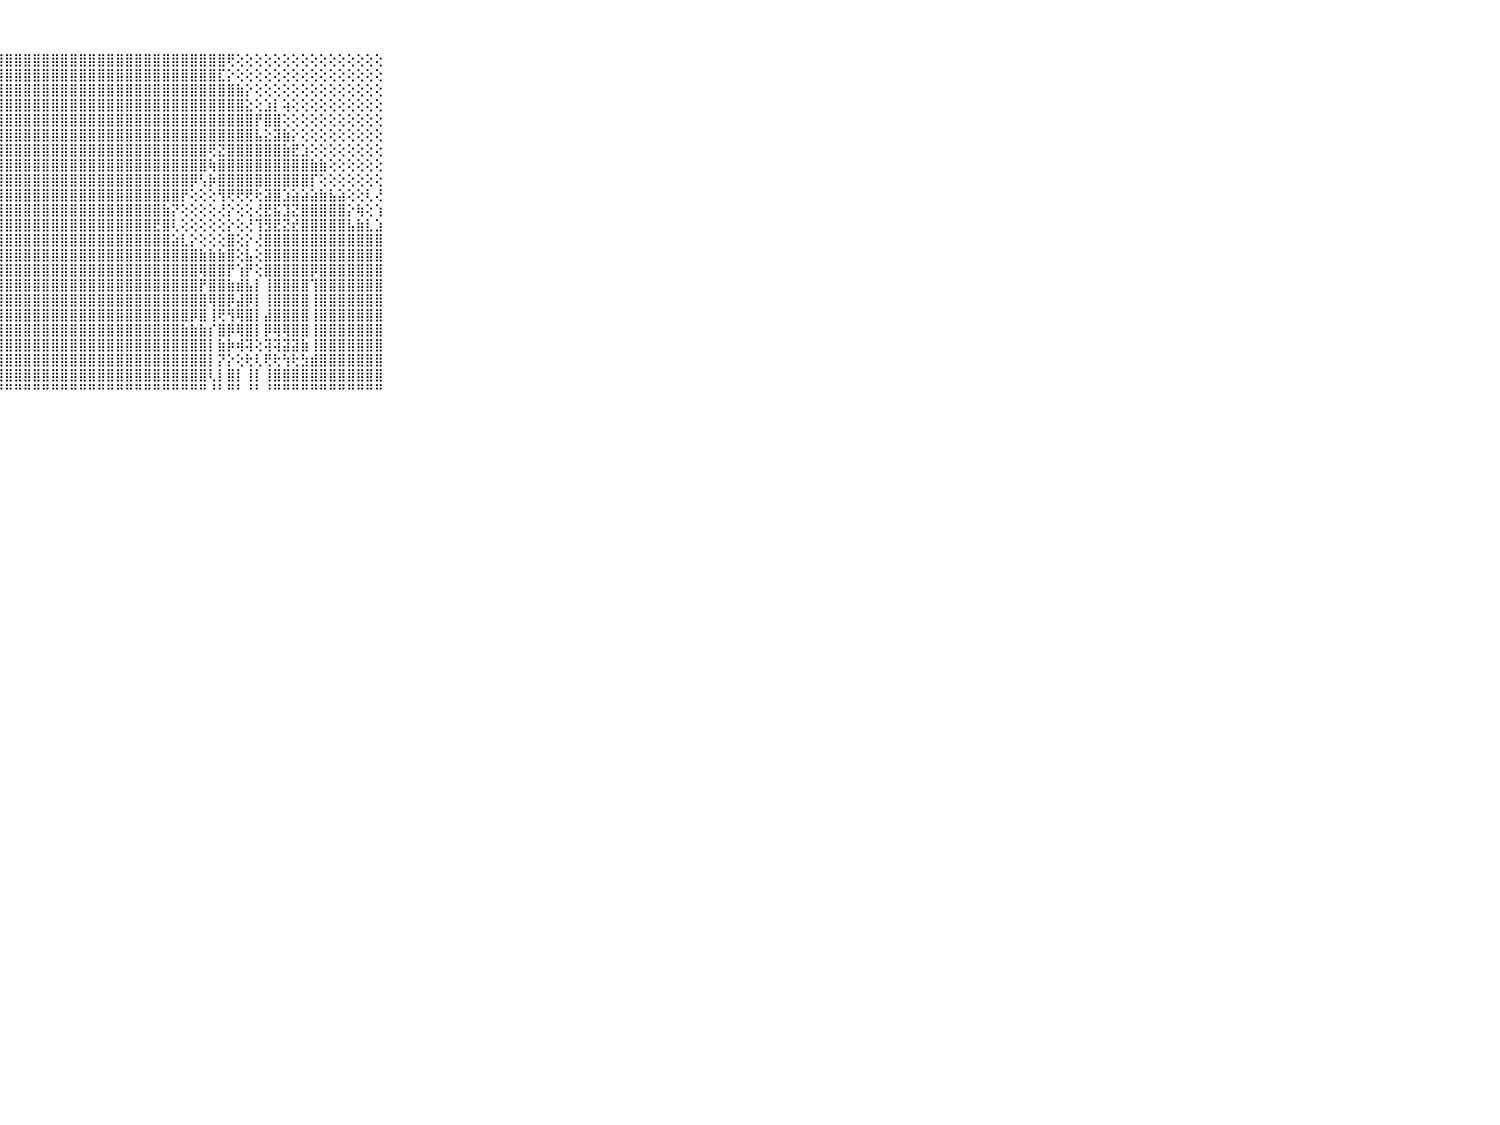

⠀⠀⠀⠀⠀⠀⠀⠀⠀⠀⠀⣿⣿⣿⣿⣿⣿⣿⣿⣿⣿⣿⣿⣿⣿⣿⣿⣿⣿⣿⣿⣿⣿⣿⣿⣿⣿⣿⣿⣿⣿⣿⣿⣿⣿⣿⣿⣿⣿⣿⣿⣿⢟⢕⢕⢕⢕⢕⢕⢕⢕⢕⢕⢕⢕⢕⢕⢕⢕⠀⠀⠀⠀⠀⠀⠀⠀⠀⠀⠀⠀
⠀⠀⠀⠀⠀⠀⠀⠀⠀⠀⠀⣿⣿⣿⣿⣿⣿⣿⣿⣿⣿⣿⣿⣿⣿⣿⣿⣿⣿⣿⣿⣿⣿⣿⣿⣿⣿⣿⣿⣿⣿⣿⣿⣿⣿⣿⣿⣿⣿⣿⣿⣏⡕⢕⢕⢕⢕⢕⢕⢕⢕⢕⢕⢕⢕⢕⢕⢕⢕⠀⠀⠀⠀⠀⠀⠀⠀⠀⠀⠀⠀
⠀⠀⠀⠀⠀⠀⠀⠀⠀⠀⠀⣿⣿⣿⣿⣿⣿⣿⣿⣿⣿⣿⣿⣿⣿⣿⣿⣿⣿⣿⣿⣿⣿⣿⣿⣿⣿⣿⣿⣿⣿⣿⣿⣿⣿⣿⣿⣿⣿⣿⣿⣿⣿⣷⡕⢕⢕⢕⢕⢕⢕⢕⢕⢕⢕⢕⢕⢕⢕⠀⠀⠀⠀⠀⠀⠀⠀⠀⠀⠀⠀
⠀⠀⠀⠀⠀⠀⠀⠀⠀⠀⠀⣿⣿⣿⣿⣿⣿⣿⣿⣿⣿⣿⣿⣿⣿⣿⣿⣿⣿⣿⣿⣿⣿⣿⣿⣿⣿⣿⣿⣿⣿⣿⣿⣿⣿⣿⣿⣿⣿⣿⣿⣿⣿⣿⣕⢕⣱⡇⢵⢕⢕⢕⢕⢕⢕⢕⢕⢕⢕⠀⠀⠀⠀⠀⠀⠀⠀⠀⠀⠀⠀
⠀⠀⠀⠀⠀⠀⠀⠀⠀⠀⠀⣿⣿⣿⣿⣿⣿⣿⣿⣿⣿⣿⣿⣿⣿⣿⣿⣿⣿⣿⣿⣿⣿⣿⣿⣿⣿⣿⣿⣿⣿⣿⣿⣿⣿⣿⣿⣿⣿⣿⣿⣿⣿⣿⣿⡟⣿⣿⢕⢕⢕⢕⢕⢕⢕⢕⢕⢕⢕⠀⠀⠀⠀⠀⠀⠀⠀⠀⠀⠀⠀
⠀⠀⠀⠀⠀⠀⠀⠀⠀⠀⠀⣿⣿⣿⣿⣿⣿⣿⣿⣿⣿⣿⣿⣿⣿⣿⣿⣿⣿⣿⣿⣿⣿⣿⣿⣿⣿⣿⣿⣿⣿⣿⣿⣿⣿⣿⣿⣿⣿⣿⣿⣿⣿⣿⣿⣧⣕⣽⣷⡕⢕⢕⢕⢕⢕⢕⢕⢕⢕⠀⠀⠀⠀⠀⠀⠀⠀⠀⠀⠀⠀
⠀⠀⠀⠀⠀⠀⠀⠀⠀⠀⠀⣿⣿⣿⣿⣿⣿⣿⣿⣿⣿⣿⣿⣿⣿⣿⣿⣿⣿⣿⣿⣿⣿⣿⣿⣿⣿⣿⣿⣿⣿⣿⣿⣿⣿⣿⣿⣿⣿⣿⢟⣝⣿⣿⣿⣿⣿⣿⣷⣟⣱⢕⢕⢕⢕⢕⢕⢕⢕⠀⠀⠀⠀⠀⠀⠀⠀⠀⠀⠀⠀
⠀⠀⠀⠀⠀⠀⠀⠀⠀⠀⠀⣿⣿⣿⣿⣿⣿⣿⣿⣿⣿⣿⣿⣿⣿⣿⣿⣿⣿⣿⣿⣿⣿⣿⣿⣿⣿⣿⣿⣿⣿⣿⣿⣿⣿⣿⣿⣿⣿⣿⢷⣿⣿⣿⣿⣿⣿⣿⣿⣿⣿⣷⣷⢕⢕⢕⢕⢕⢕⠀⠀⠀⠀⠀⠀⠀⠀⠀⠀⠀⠀
⠀⠀⠀⠀⠀⠀⠀⠀⠀⠀⠀⣿⣿⣿⣿⣿⣿⣿⣿⣿⣿⣿⣿⣿⣿⣿⣿⣿⣿⣿⣿⣿⣿⣿⣿⣿⣿⣿⣿⣿⣿⣿⣿⣿⣿⣿⣿⣿⡿⢣⡷⣿⣿⣿⣿⣿⣿⣿⣿⣿⣿⡏⢕⢕⢕⢕⢕⢕⢕⠀⠀⠀⠀⠀⠀⠀⠀⠀⠀⠀⠀
⠀⠀⠀⠀⠀⠀⠀⠀⠀⠀⠀⣿⣿⣿⣿⣿⣿⣿⣿⣿⣿⣿⣿⣿⣿⣿⣿⣿⣿⣿⣿⣿⣿⣿⣿⣿⣿⣿⣿⣿⣿⣿⣿⣿⣿⣿⣿⡟⢕⢕⢕⢻⢟⢟⢟⢗⣽⣿⣱⣵⣵⣵⣷⣧⣵⢕⢕⢇⢜⠀⠀⠀⠀⠀⠀⠀⠀⠀⠀⠀⠀
⠀⠀⠀⠀⠀⠀⠀⠀⠀⠀⠀⣿⣿⣿⣿⣿⣿⣿⣿⣿⣿⣿⣿⡫⢝⣿⣿⣿⣿⣿⣿⣿⣿⣿⣿⣿⣿⣿⣿⣿⣿⣿⣿⣿⣿⣷⡝⢕⢕⢕⢕⢜⡕⢕⢕⢜⣟⣯⣹⣝⣿⣿⣿⣿⣿⡕⢷⢕⢱⠀⠀⠀⠀⠀⠀⠀⠀⠀⠀⠀⠀
⠀⠀⠀⠀⠀⠀⠀⠀⠀⠀⠀⣿⣿⣿⣿⣿⣿⣿⣿⣿⣿⣿⣿⡇⢕⢫⣿⣿⣿⣿⣿⣿⣿⣿⣿⣿⣿⣿⣿⣿⣿⣿⣿⣿⣟⣿⢇⢕⢕⢕⢕⢕⡕⢕⢜⢹⣻⣟⣝⣞⣿⣿⣿⣿⣿⣧⣷⣇⣱⠀⠀⠀⠀⠀⠀⠀⠀⠀⠀⠀⠀
⠀⠀⠀⠀⠀⠀⠀⠀⠀⠀⠀⢑⢸⣿⣿⣿⣿⣿⡇⢕⢕⣿⣯⢇⢱⢕⢻⣿⣿⣿⣿⣿⣿⣿⣿⣿⣿⣿⣿⣿⣿⣿⣿⣿⣿⣿⣵⣇⡕⢕⢕⢕⣿⢕⡕⢜⣿⣿⣿⣿⣿⣿⣿⣿⣿⣿⣿⣿⣿⠀⠀⠀⠀⠀⠀⠀⠀⠀⠀⠀⠀
⠀⠀⠀⠀⠀⠀⠀⠀⠀⠀⠀⠑⢹⣿⣿⣿⣿⣿⡗⢕⢕⣿⣿⣷⢕⢕⢸⣿⣿⣿⣿⣿⣿⣿⣿⣿⣿⣿⣿⣿⣿⣿⣿⣿⣿⣿⣿⣿⣿⣷⣷⣷⣿⢕⣧⢕⣿⣿⣿⣿⣿⣿⣿⣿⣿⣿⣿⣿⣿⠀⠀⠀⠀⠀⠀⠀⠀⠀⠀⠀⠀
⠀⠀⠀⠀⠀⠀⠀⠀⠀⠀⠀⠐⢸⣿⣿⣿⣿⣿⡇⢕⢕⣿⣿⣿⡷⢕⢸⣿⣿⣿⣿⣿⣿⣿⣿⣿⣿⣿⣿⣿⣿⣿⣿⣿⣿⣿⣿⣿⣿⢿⣿⣿⡟⢱⡟⢕⣿⣿⣿⣿⣿⡿⣿⣿⣿⣿⣿⣿⣿⠀⠀⠀⠀⠀⠀⠀⠀⠀⠀⠀⠀
⠀⠀⠀⠀⠀⠀⠀⠀⠀⠀⠀⢕⢸⣿⣿⣿⣿⣿⡇⢕⢕⣿⣿⣟⢕⢕⣿⣿⣿⣿⣿⣿⣿⣿⣿⣿⣿⣿⣿⣿⣿⣿⣿⣿⣿⣿⣿⣿⣿⡟⣿⣿⣷⣾⣧⡇⢸⣿⣿⣿⣿⢹⣿⣿⣿⣿⣿⣿⣿⠀⠀⠀⠀⠀⠀⠀⠀⠀⠀⠀⠀
⠀⠀⠀⠀⠀⠀⠀⠀⠀⠀⠀⢕⢸⣿⣿⣿⣿⣿⡇⢕⢕⣿⣿⣷⣧⣼⣿⣿⣿⣿⣿⣿⣿⣿⣿⣿⣿⣿⣿⣿⣿⣿⣿⣿⣿⣿⣿⣿⣿⣿⢿⣿⡿⣼⡿⡇⢸⣿⣿⣿⣿⢸⣿⣿⣿⣿⣿⣿⣿⠀⠀⠀⠀⠀⠀⠀⠀⠀⠀⠀⠀
⠀⠀⠀⠀⠀⠀⠀⠀⠀⠀⠀⠀⢸⣿⣿⣿⣿⣿⡇⢕⢕⣿⣿⣿⣿⣿⣿⣿⣿⣿⣿⣿⣿⣿⣿⣿⣿⣿⣿⣿⣿⣿⣿⣿⣿⣿⣿⣿⡿⣿⢸⢟⢻⢿⣿⡇⣼⣿⣿⣿⣿⢸⣿⣿⣿⣿⣿⣿⣿⠀⠀⠀⠀⠀⠀⠀⠀⠀⠀⠀⠀
⠀⠀⠀⠀⠀⠀⠀⠀⠀⠀⠀⢄⣾⣿⣿⣿⣿⣿⡇⢕⢕⣿⣿⣷⣿⣾⣿⣿⣿⣿⣿⣿⣿⣿⣿⣿⣿⣿⣿⣿⣿⣿⣿⣿⣿⣿⣿⣷⣷⣷⡎⣿⡿⢿⣿⡇⡿⢿⢿⣿⣿⢸⣿⣿⣿⣿⣿⣿⣿⠀⠀⠀⠀⠀⠀⠀⠀⠀⠀⠀⠀
⠀⠀⠀⠀⠀⠀⠀⠀⠀⠀⠀⢕⣿⣿⣿⣿⣿⣿⡇⢕⢱⣿⣿⣿⣿⣿⣿⣿⣿⣿⣿⣿⣿⣿⣿⣿⣿⣿⣿⣿⣿⣿⣿⣿⣿⣿⣿⣿⣿⣿⡇⣷⡷⢾⢽⢕⢽⢽⣽⣽⣷⢸⣿⣿⣿⣿⣿⣿⣿⠀⠀⠀⠀⠀⠀⠀⠀⠀⠀⠀⠀
⠀⠀⠀⠀⠀⠀⠀⠀⠀⠀⠀⣵⣿⣿⣿⣿⣿⣿⡇⢕⢸⣿⣿⣿⣿⣿⣿⣿⣿⣿⣿⣿⣿⣿⣿⣿⣿⣿⣿⣿⣿⣿⣿⣿⣿⣿⣿⣿⣿⣿⡇⡝⡕⢕⢗⢇⢟⢗⢳⢗⣳⣾⣿⣿⣿⣿⣿⣿⣿⠀⠀⠀⠀⠀⠀⠀⠀⠀⠀⠀⠀
⠀⠀⠀⠀⠀⠀⠀⠀⠀⠀⠀⣿⣿⣿⣿⣿⣿⣿⣷⣷⣾⣿⣿⣿⣿⣿⣿⣿⣿⣿⣿⣿⣿⣿⣿⣿⣿⣿⣿⣿⣿⣿⣿⣿⣿⣿⣿⣿⣿⣿⢇⡇⣿⡇⢸⡇⢸⣿⣿⣿⣿⣿⣿⣿⣿⣿⣿⣿⣿⠀⠀⠀⠀⠀⠀⠀⠀⠀⠀⠀⠀
⠀⠀⠀⠀⠀⠀⠀⠀⠀⠀⠀⠛⠛⠛⠛⠛⠛⠛⠛⠛⠛⠛⠛⠛⠛⠛⠛⠛⠛⠛⠛⠛⠛⠛⠛⠛⠛⠛⠛⠛⠛⠛⠛⠛⠛⠛⠛⠛⠛⠛⠘⠃⠛⠃⠘⠃⠘⠛⠛⠛⠛⠛⠛⠛⠛⠛⠛⠛⠛⠀⠀⠀⠀⠀⠀⠀⠀⠀⠀⠀⠀